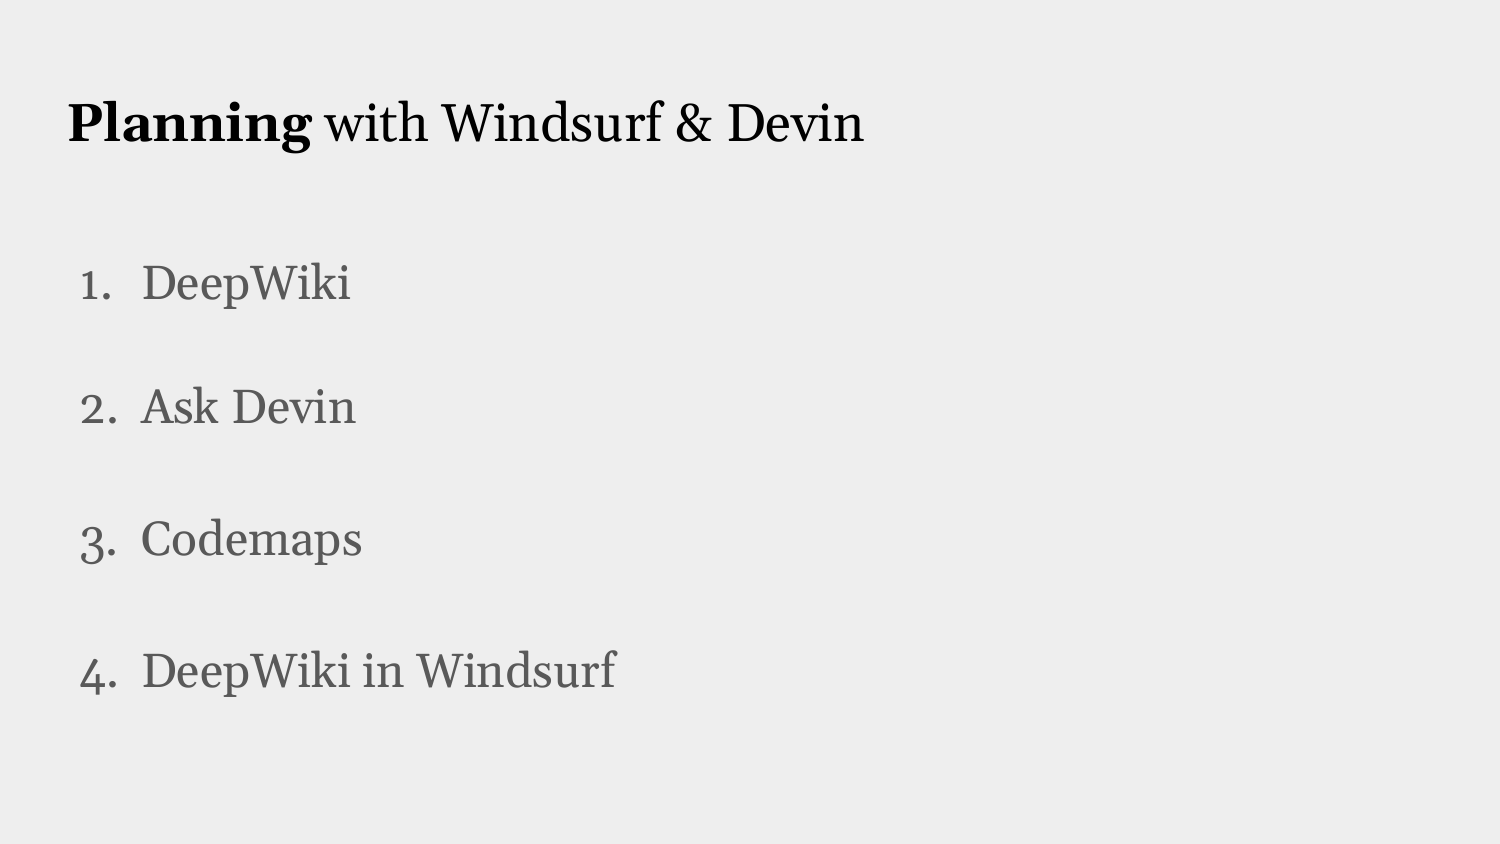

# Planning with Windsurf & Devin
DeepWiki
Ask Devin
Codemaps
DeepWiki in Windsurf